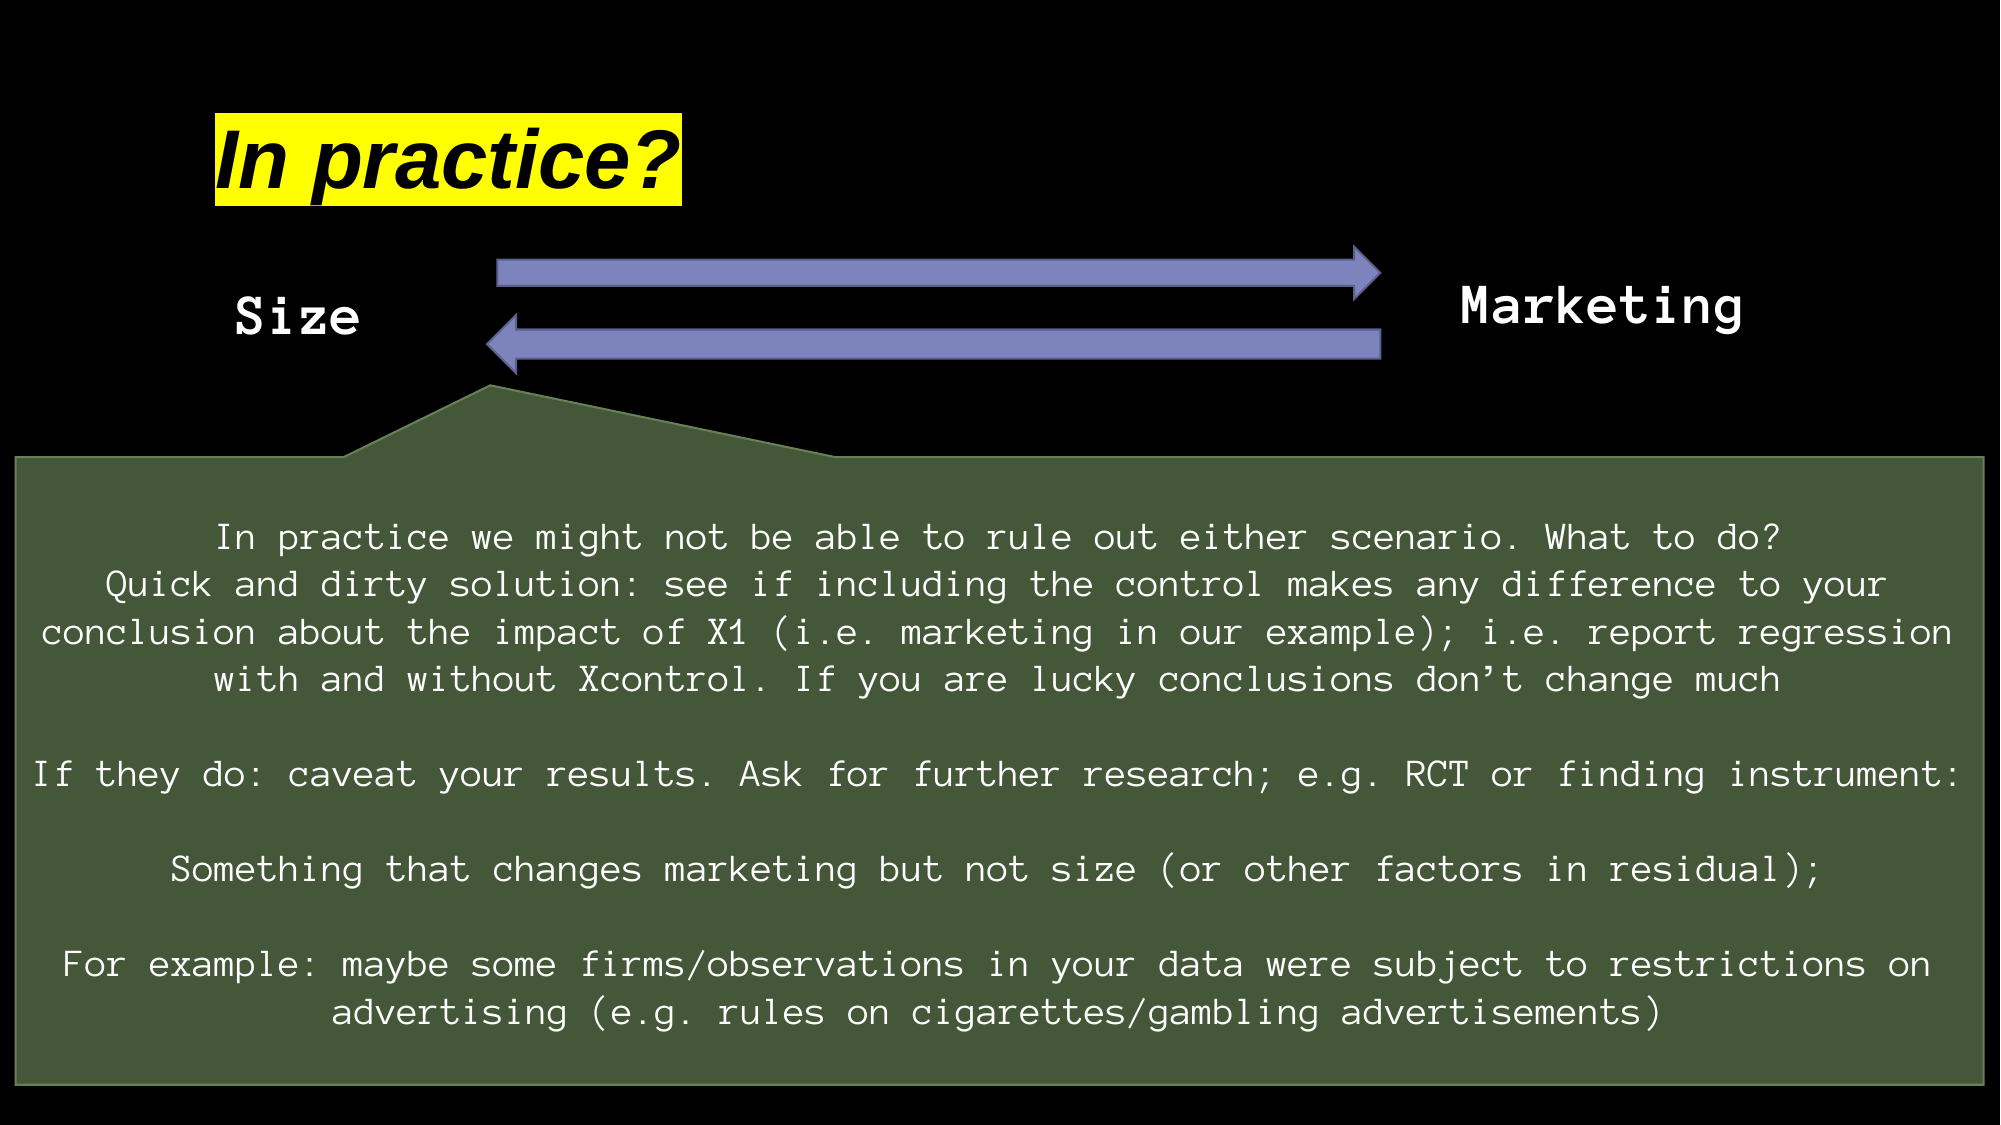

# In practice?

Marketing
Size

In practice we might not be able to rule out either scenario. What to do?
Quick and dirty solution: see if including the control makes any difference to your conclusion about the impact of X1 (i.e. marketing in our example); i.e. report regression with and without Xcontrol. If you are lucky conclusions don’t change much

If they do: caveat your results. Ask for further research; e.g. RCT or finding instrument:

Something that changes marketing but not size (or other factors in residual);

For example: maybe some firms/observations in your data were subject to restrictions on advertising (e.g. rules on cigarettes/gambling advertisements)